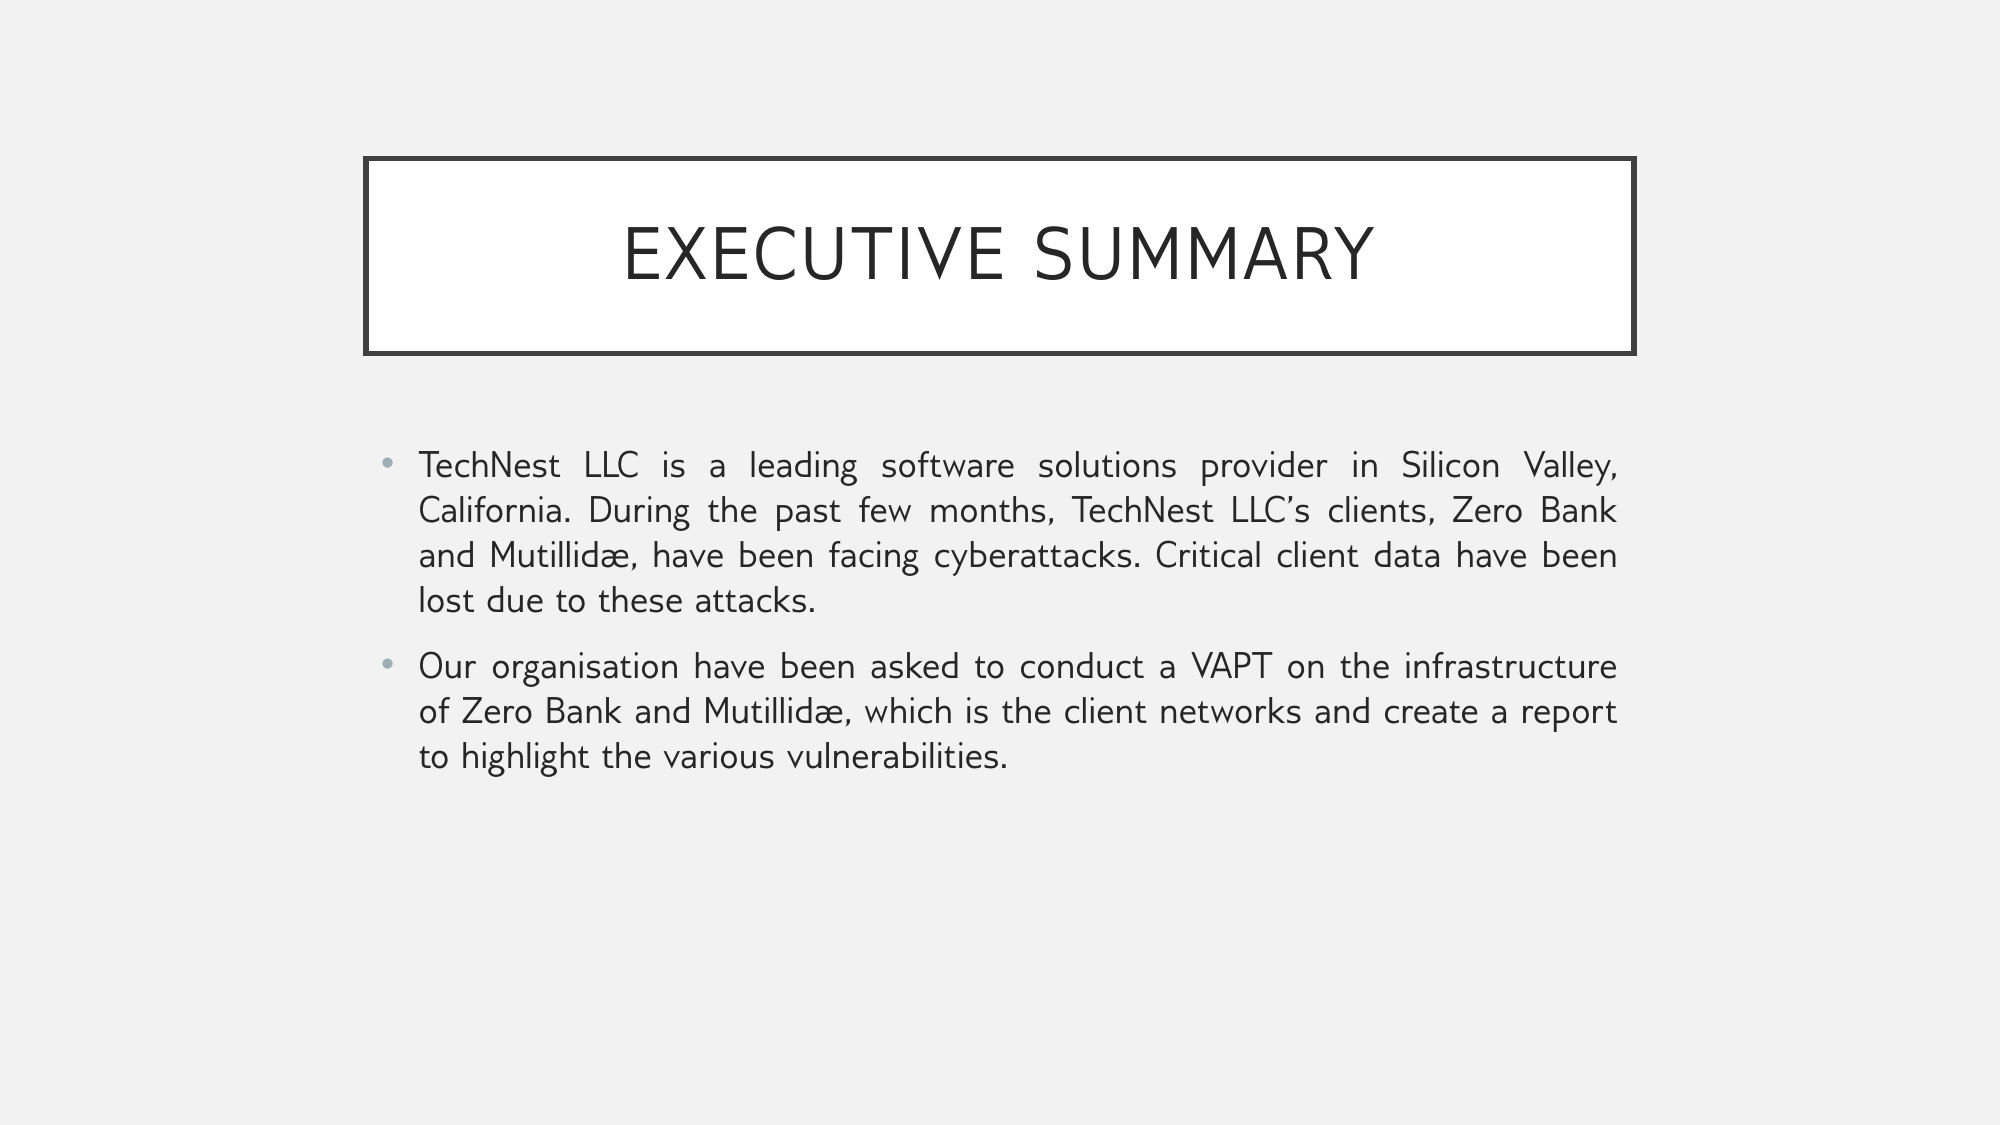

# Executive Summary

TechNest LLC is a leading software solutions provider in Silicon Valley, California. During the past few months, TechNest LLC’s clients, Zero Bank and Mutillidae, have been facing cyberattacks. Critical client data have been lost due to these attacks.
Our organisation have been asked to conduct a VAPT on the infrastructure of Zero Bank and Mutillidae, which is the client networks and create a report to highlight the various vulnerabilities.